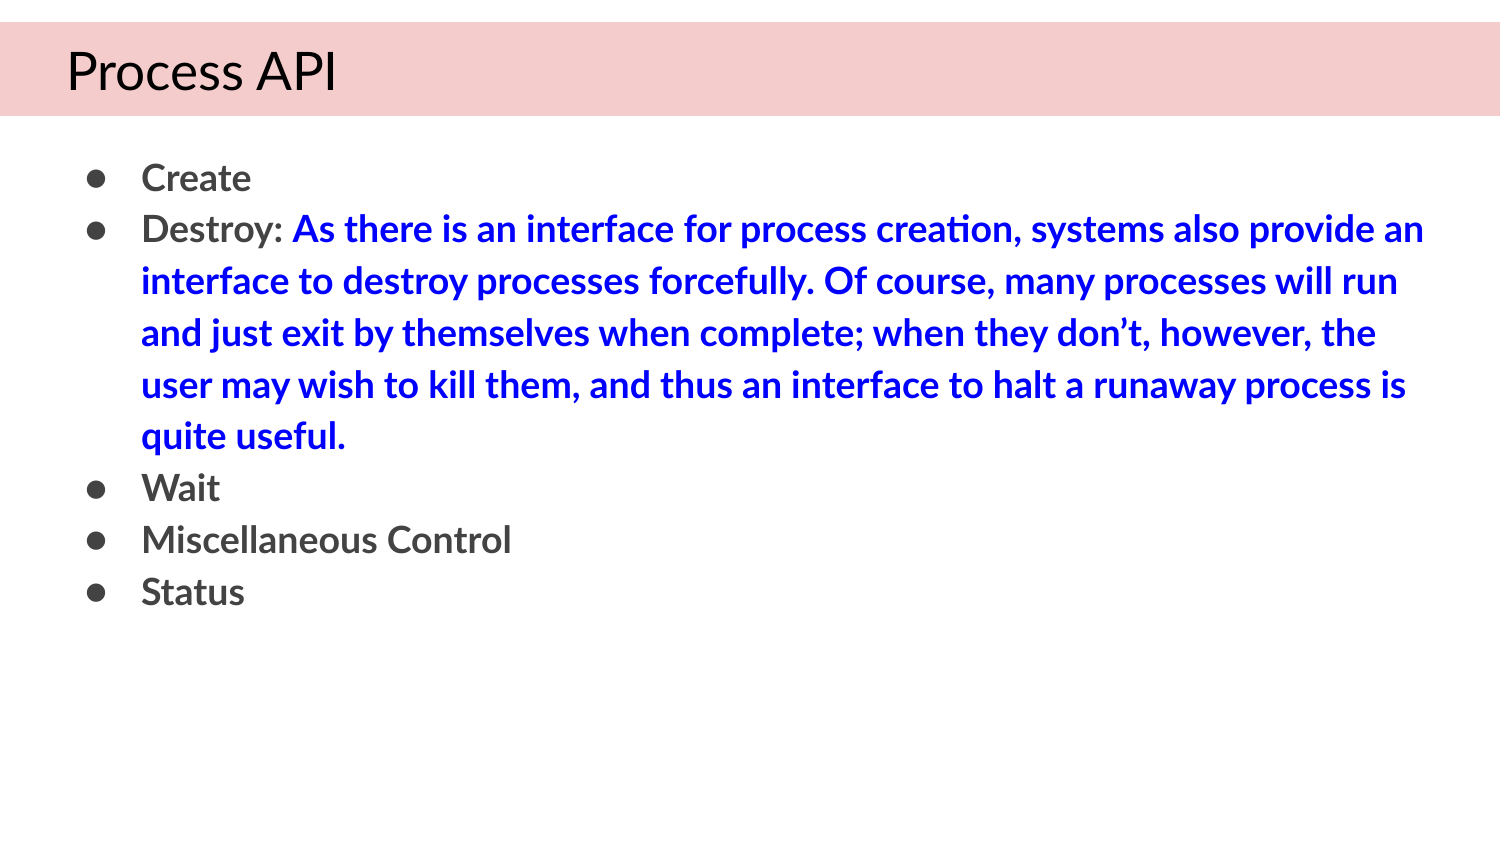

# Process API
Create
Destroy: As there is an interface for process creation, systems also provide an interface to destroy processes forcefully. Of course, many processes will run and just exit by themselves when complete; when they don’t, however, the user may wish to kill them, and thus an interface to halt a runaway process is quite useful.
Wait
Miscellaneous Control
Status